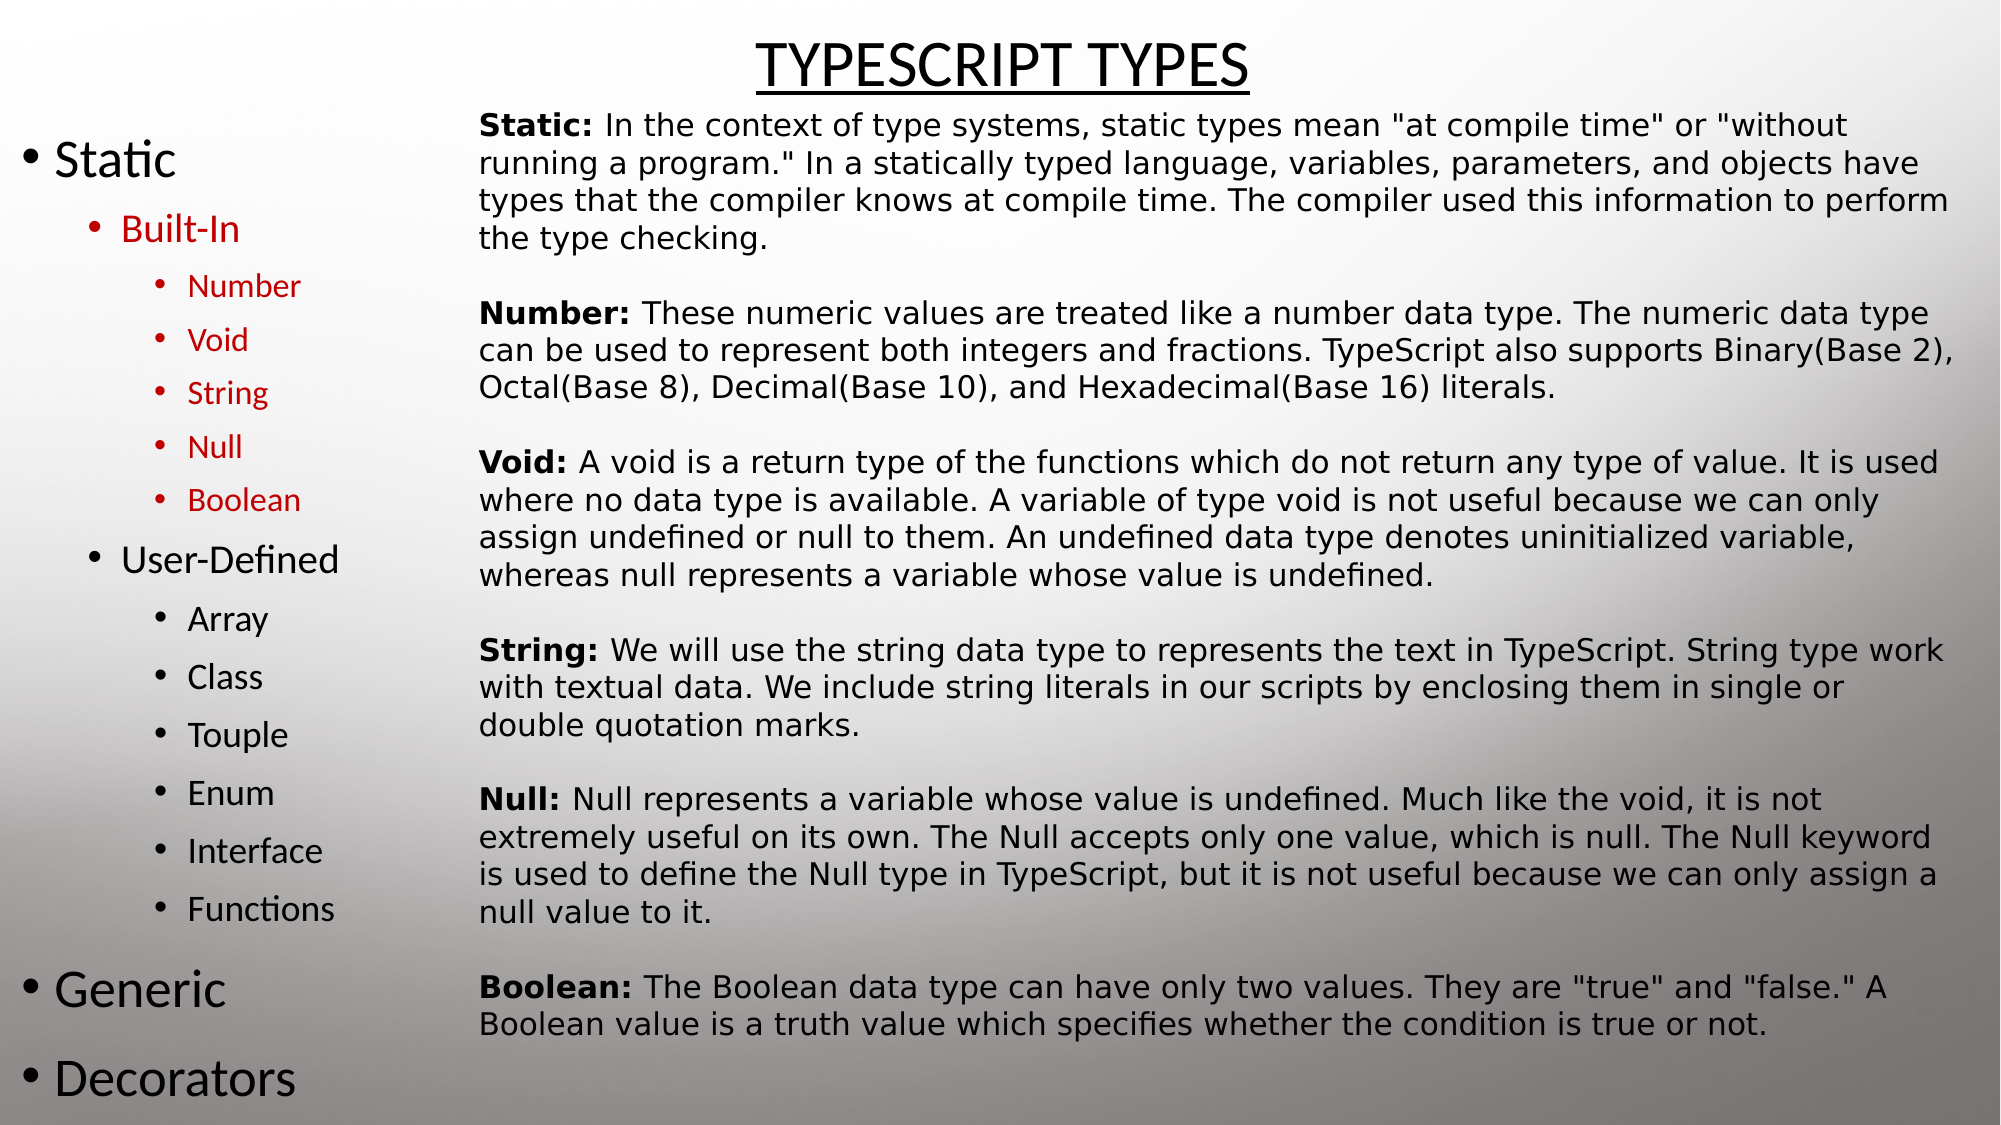

# TYPESCRIPT TYPES
Static: In the context of type systems, static types mean "at compile time" or "without running a program." In a statically typed language, variables, parameters, and objects have types that the compiler knows at compile time. The compiler used this information to perform the type checking.

Number: These numeric values are treated like a number data type. The numeric data type can be used to represent both integers and fractions. TypeScript also supports Binary(Base 2), Octal(Base 8), Decimal(Base 10), and Hexadecimal(Base 16) literals.

Void: A void is a return type of the functions which do not return any type of value. It is used where no data type is available. A variable of type void is not useful because we can only assign undefined or null to them. An undefined data type denotes uninitialized variable, whereas null represents a variable whose value is undefined.

String: We will use the string data type to represents the text in TypeScript. String type work with textual data. We include string literals in our scripts by enclosing them in single or double quotation marks.

Null: Null represents a variable whose value is undefined. Much like the void, it is not extremely useful on its own. The Null accepts only one value, which is null. The Null keyword is used to define the Null type in TypeScript, but it is not useful because we can only assign a null value to it.

Boolean: The Boolean data type can have only two values. They are "true" and "false." A Boolean value is a truth value which specifies whether the condition is true or not.
Static
Built-In
Number
Void
String
Null
Boolean
User-Defined
Array
Class
Touple
Enum
Interface
Functions
Generic
Decorators